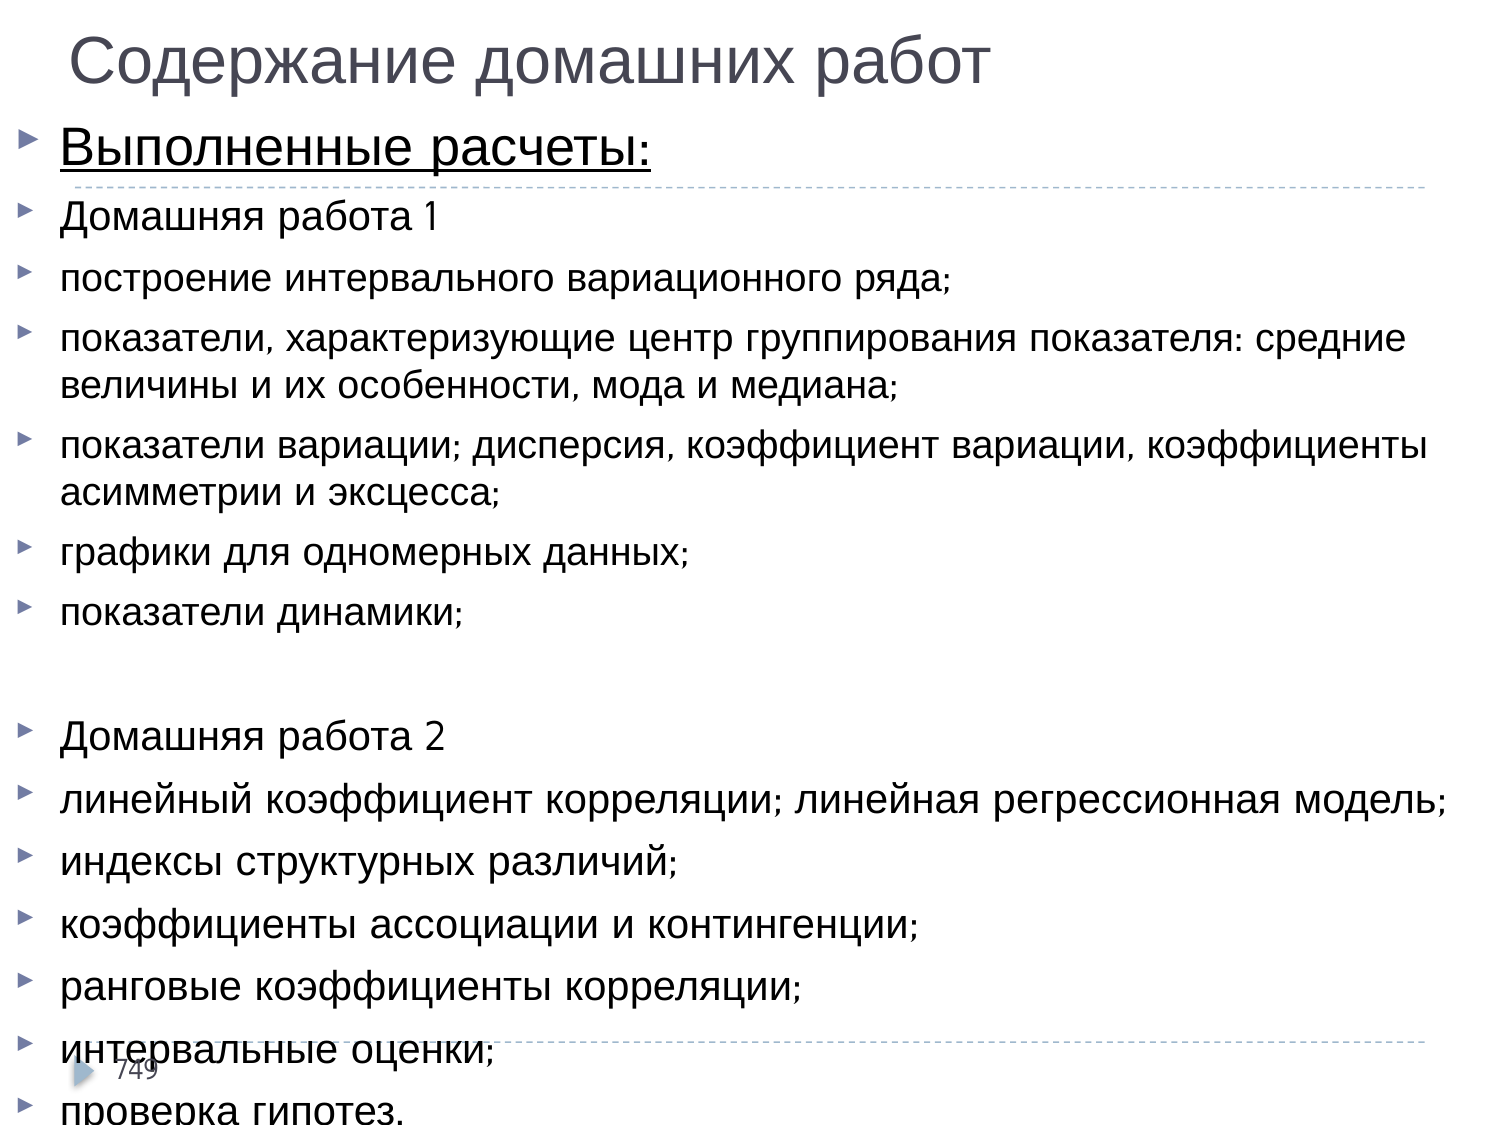

# Содержание домашних работ
Выполненные расчеты:
Домашняя работа 1
построение интервального вариационного ряда;
показатели, характеризующие центр группирования показателя: средние величины и их особенности, мода и медиана;
показатели вариации; дисперсия, коэффициент вариации, коэффициенты асимметрии и эксцесса;
графики для одномерных данных;
показатели динамики;

Домашняя работа 2
линейный коэффициент корреляции; линейная регрессионная модель;
индексы структурных различий;
коэффициенты ассоциации и контингенции;
ранговые коэффициенты корреляции;
интервальные оценки;
проверка гипотез.

749